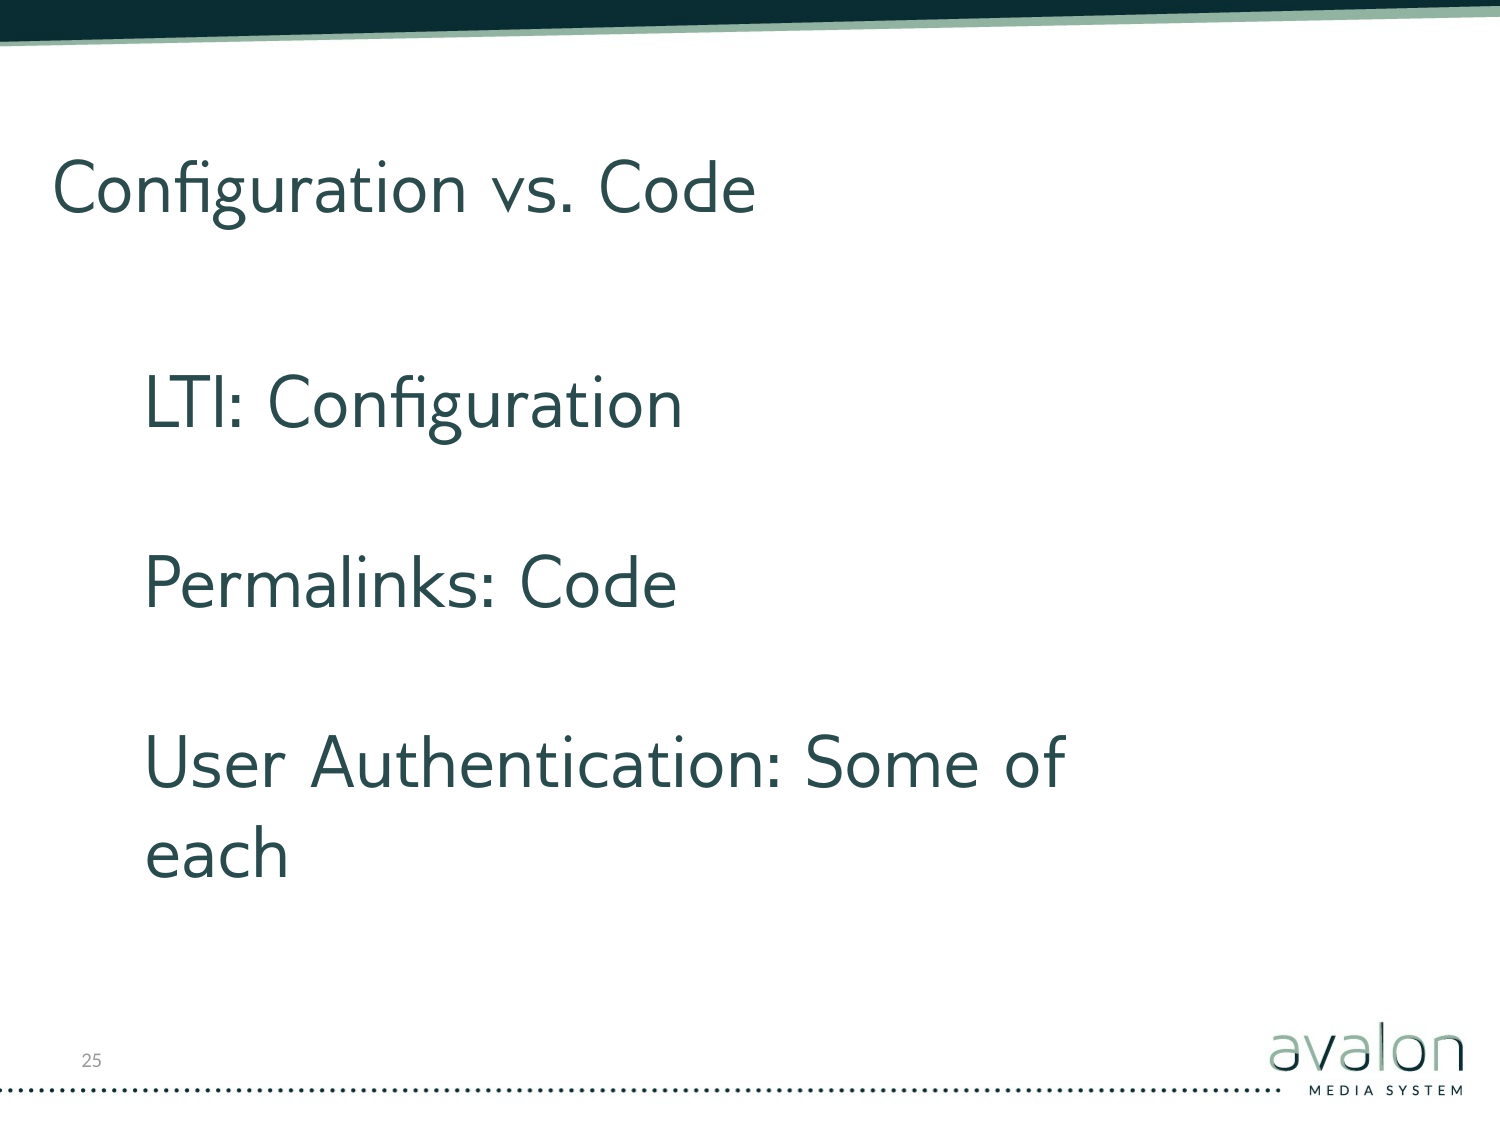

Configuration vs. Code
LTI: Configuration

Permalinks: Code

User Authentication: Some of each
25